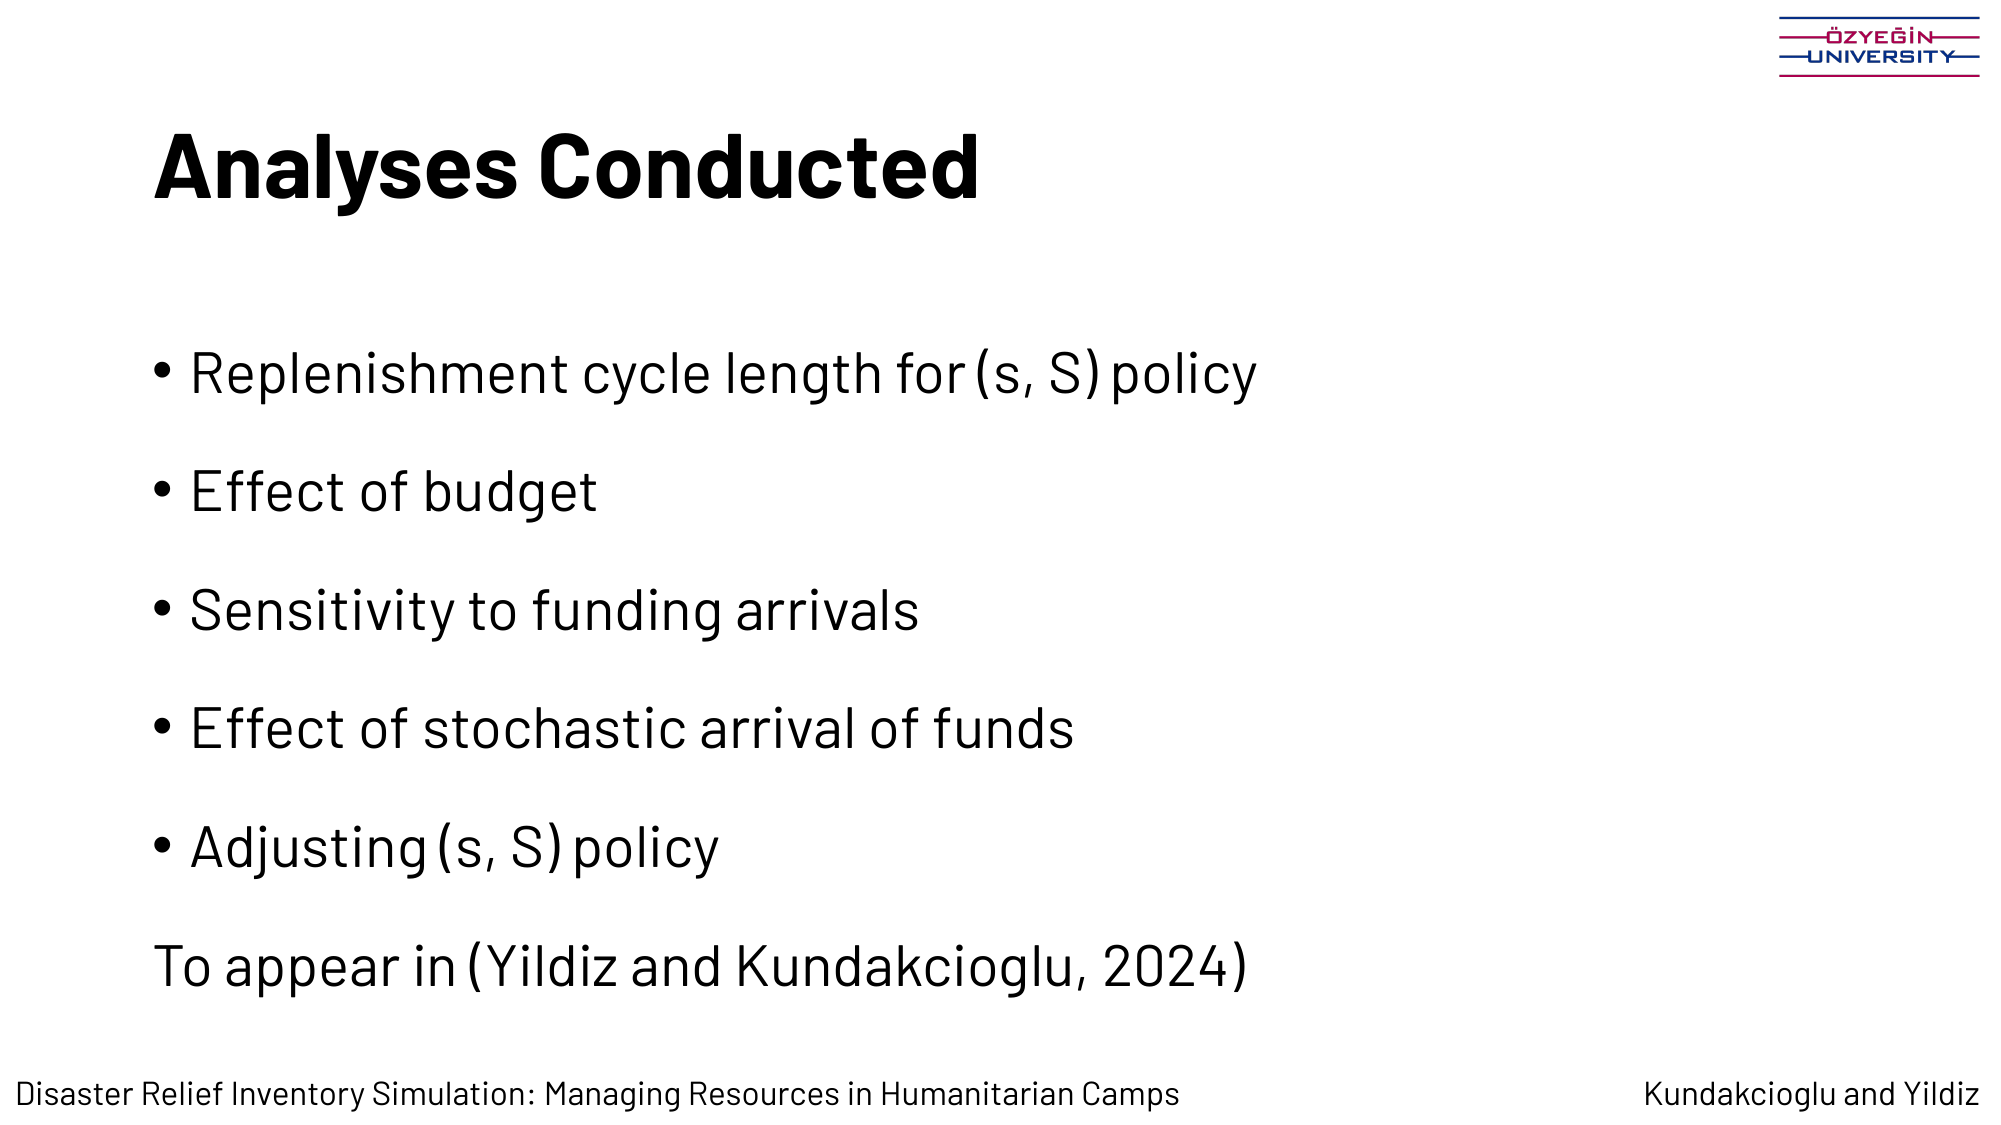

# Analyses Conducted
Replenishment cycle length for (s, S) policy
Effect of budget
Sensitivity to funding arrivals
Effect of stochastic arrival of funds
Adjusting (s, S) policy
To appear in (Yildiz and Kundakcioglu, 2024)